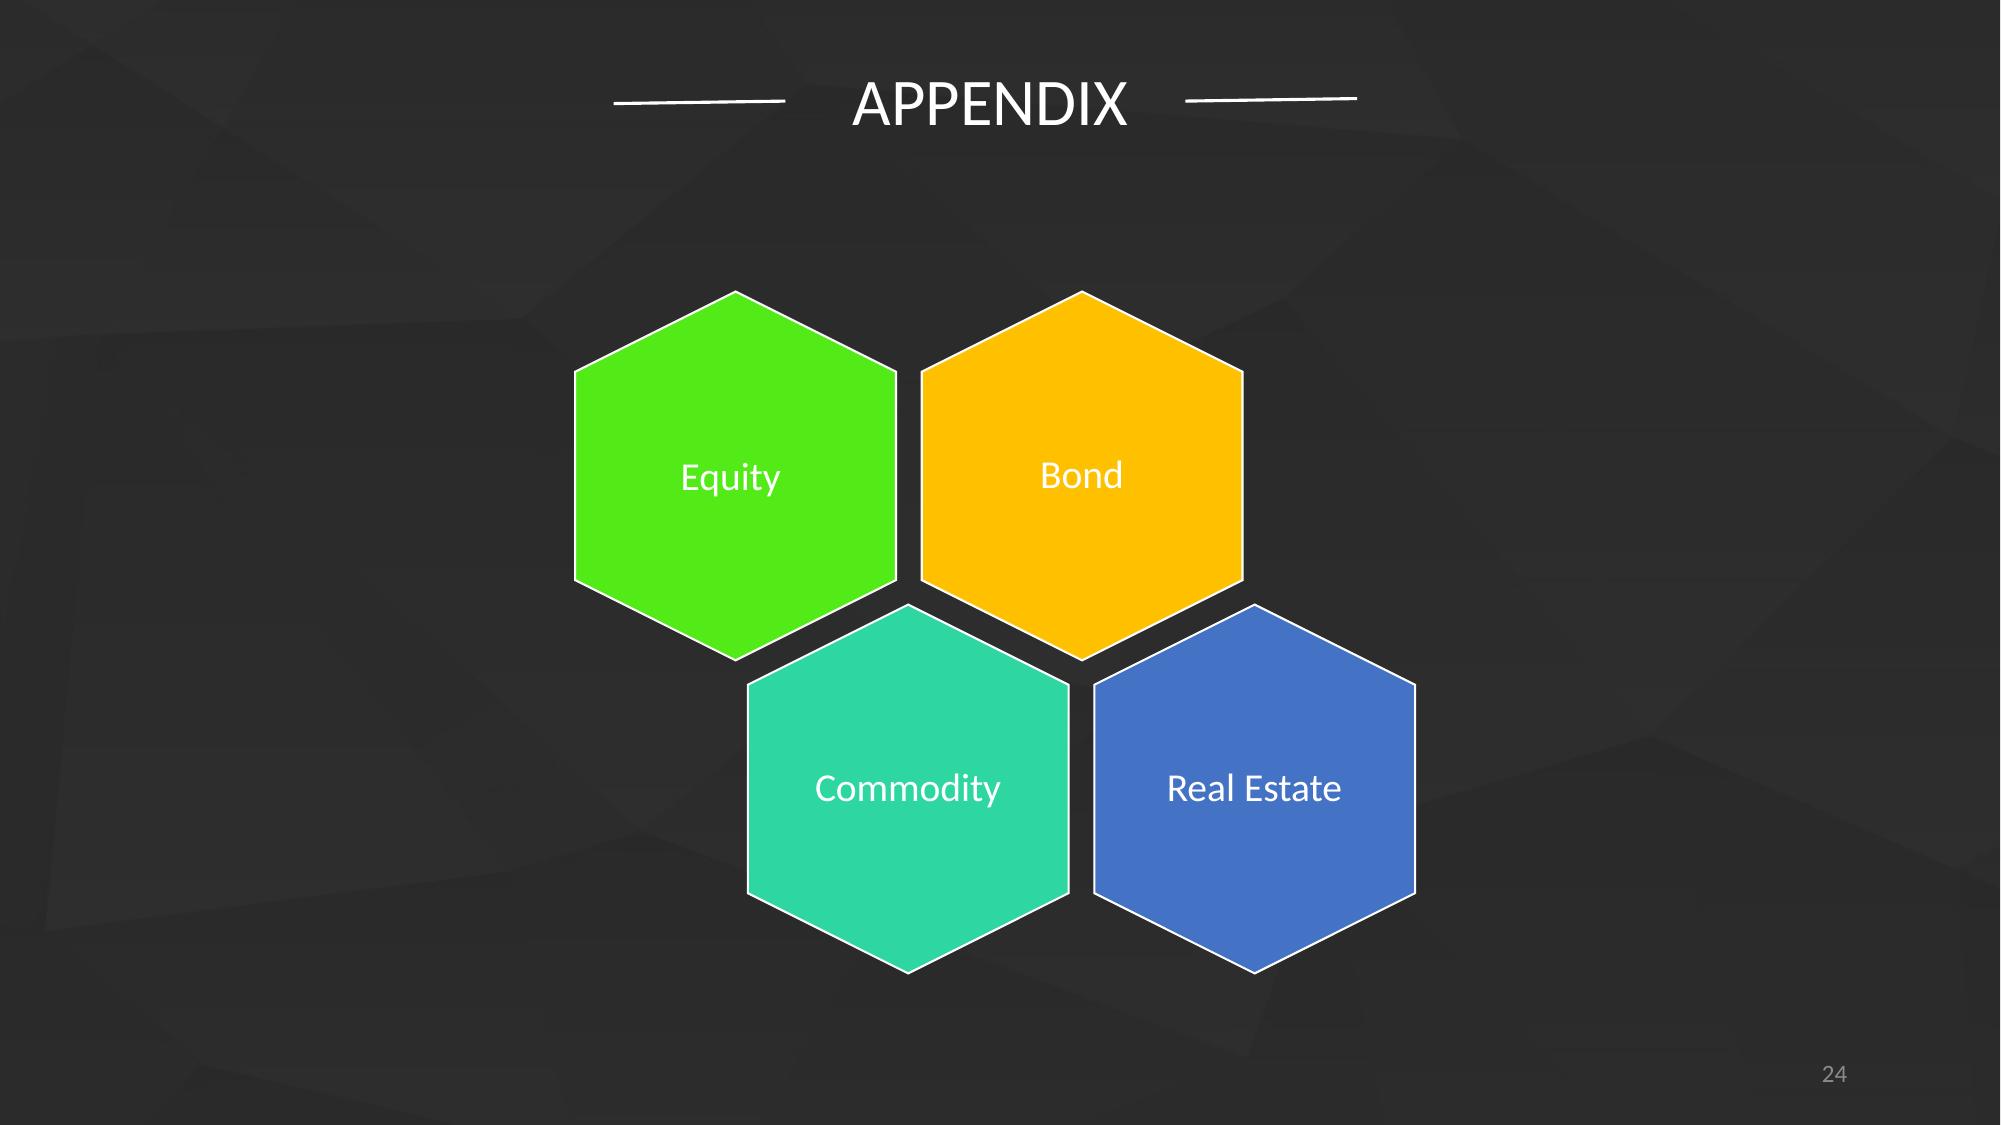

APPENDIX
Bond

Commodity
Equity
Real Estate
24